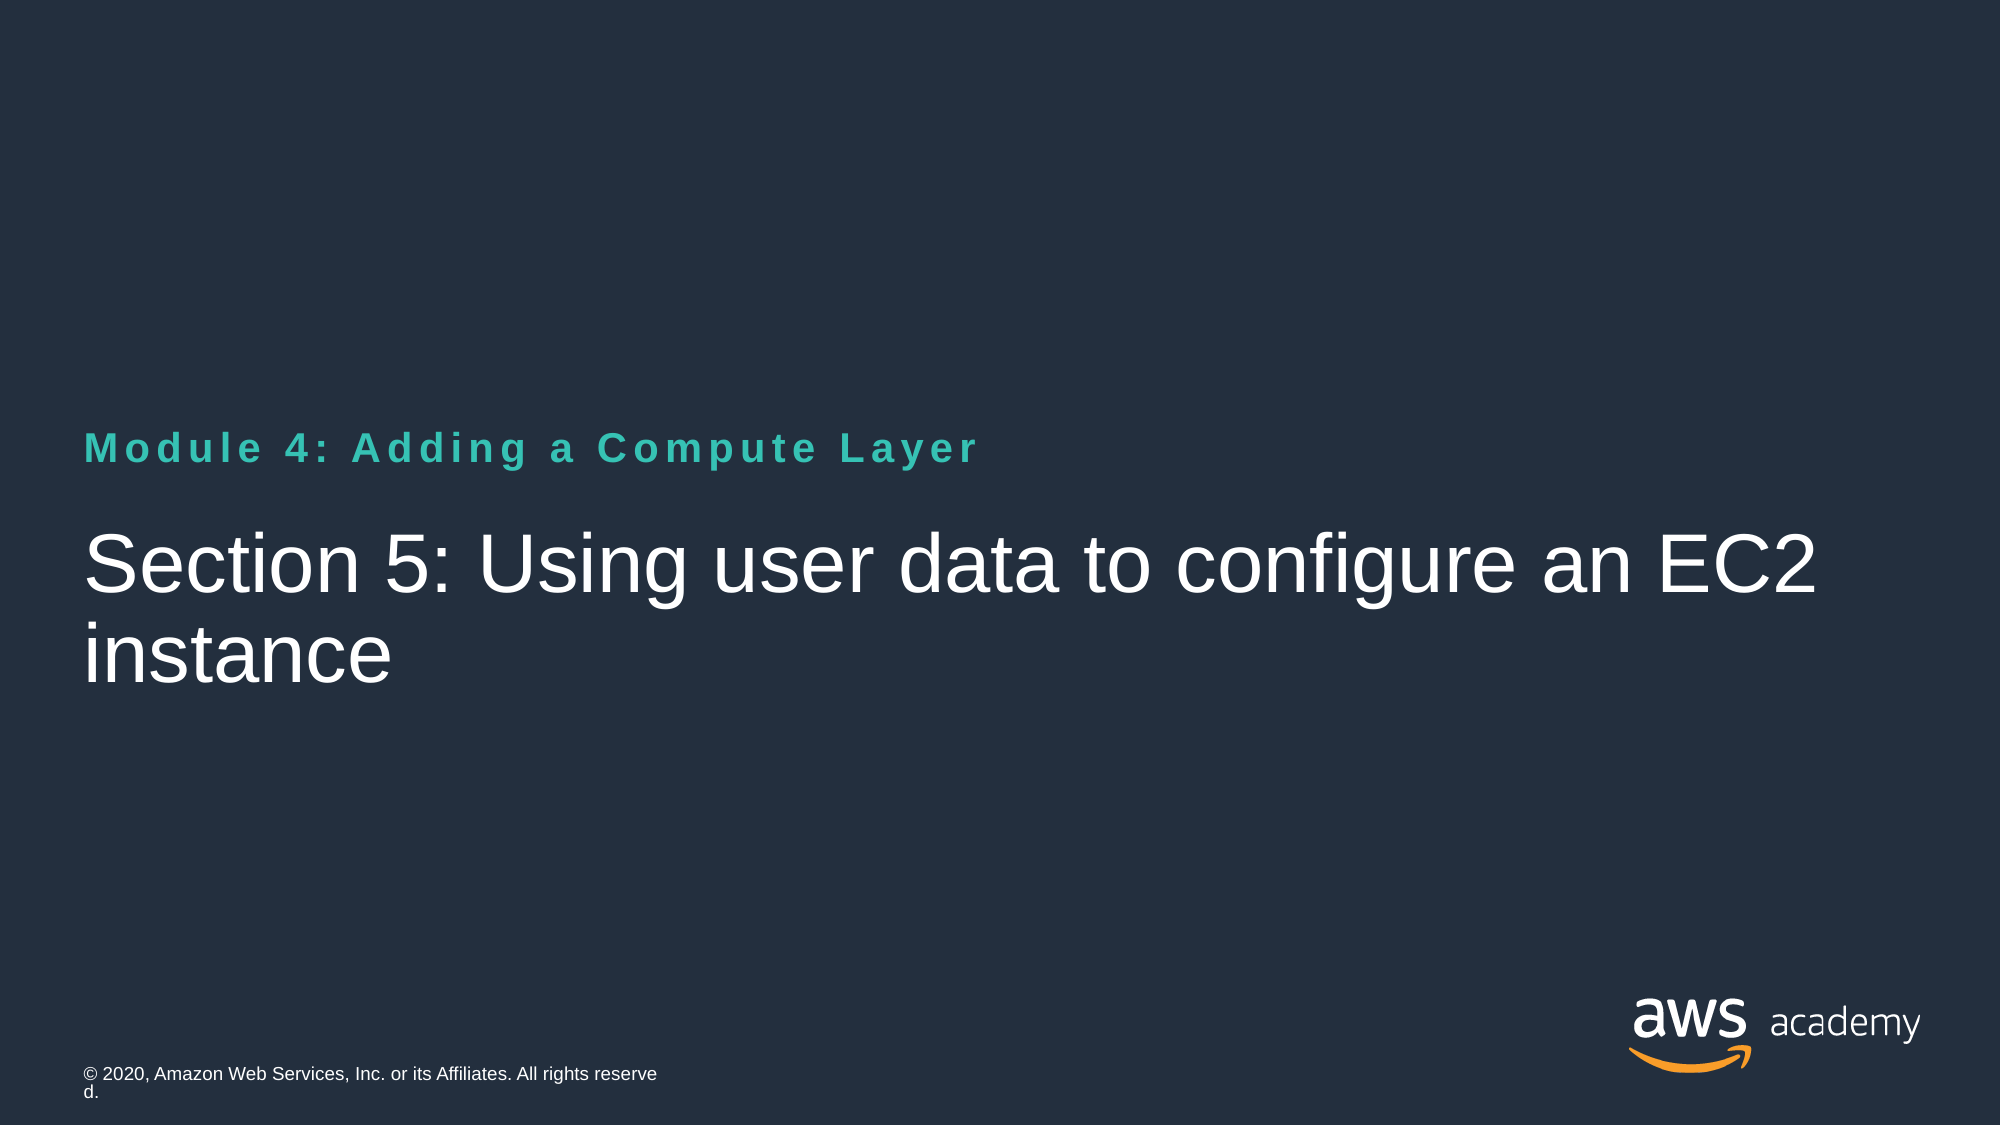

Module 4: Adding a Compute Layer
# Section 5: Using user data to configure an EC2 instance
© 2020, Amazon Web Services, Inc. or its Affiliates. All rights reserved.